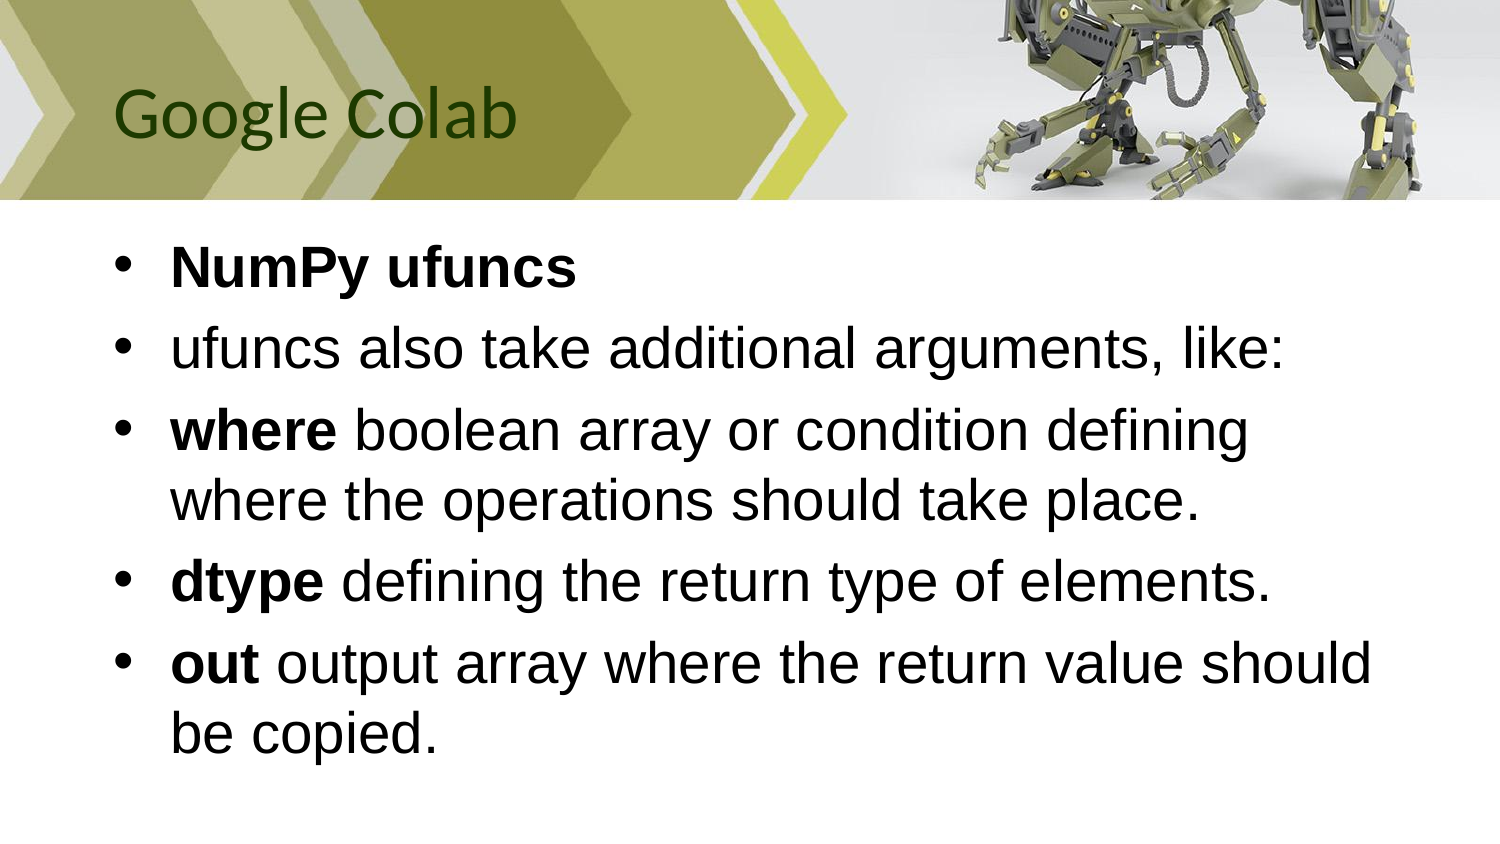

# Google Colab
NumPy ufuncs
ufuncs also take additional arguments, like:
where boolean array or condition defining where the operations should take place.
dtype defining the return type of elements.
out output array where the return value should be copied.